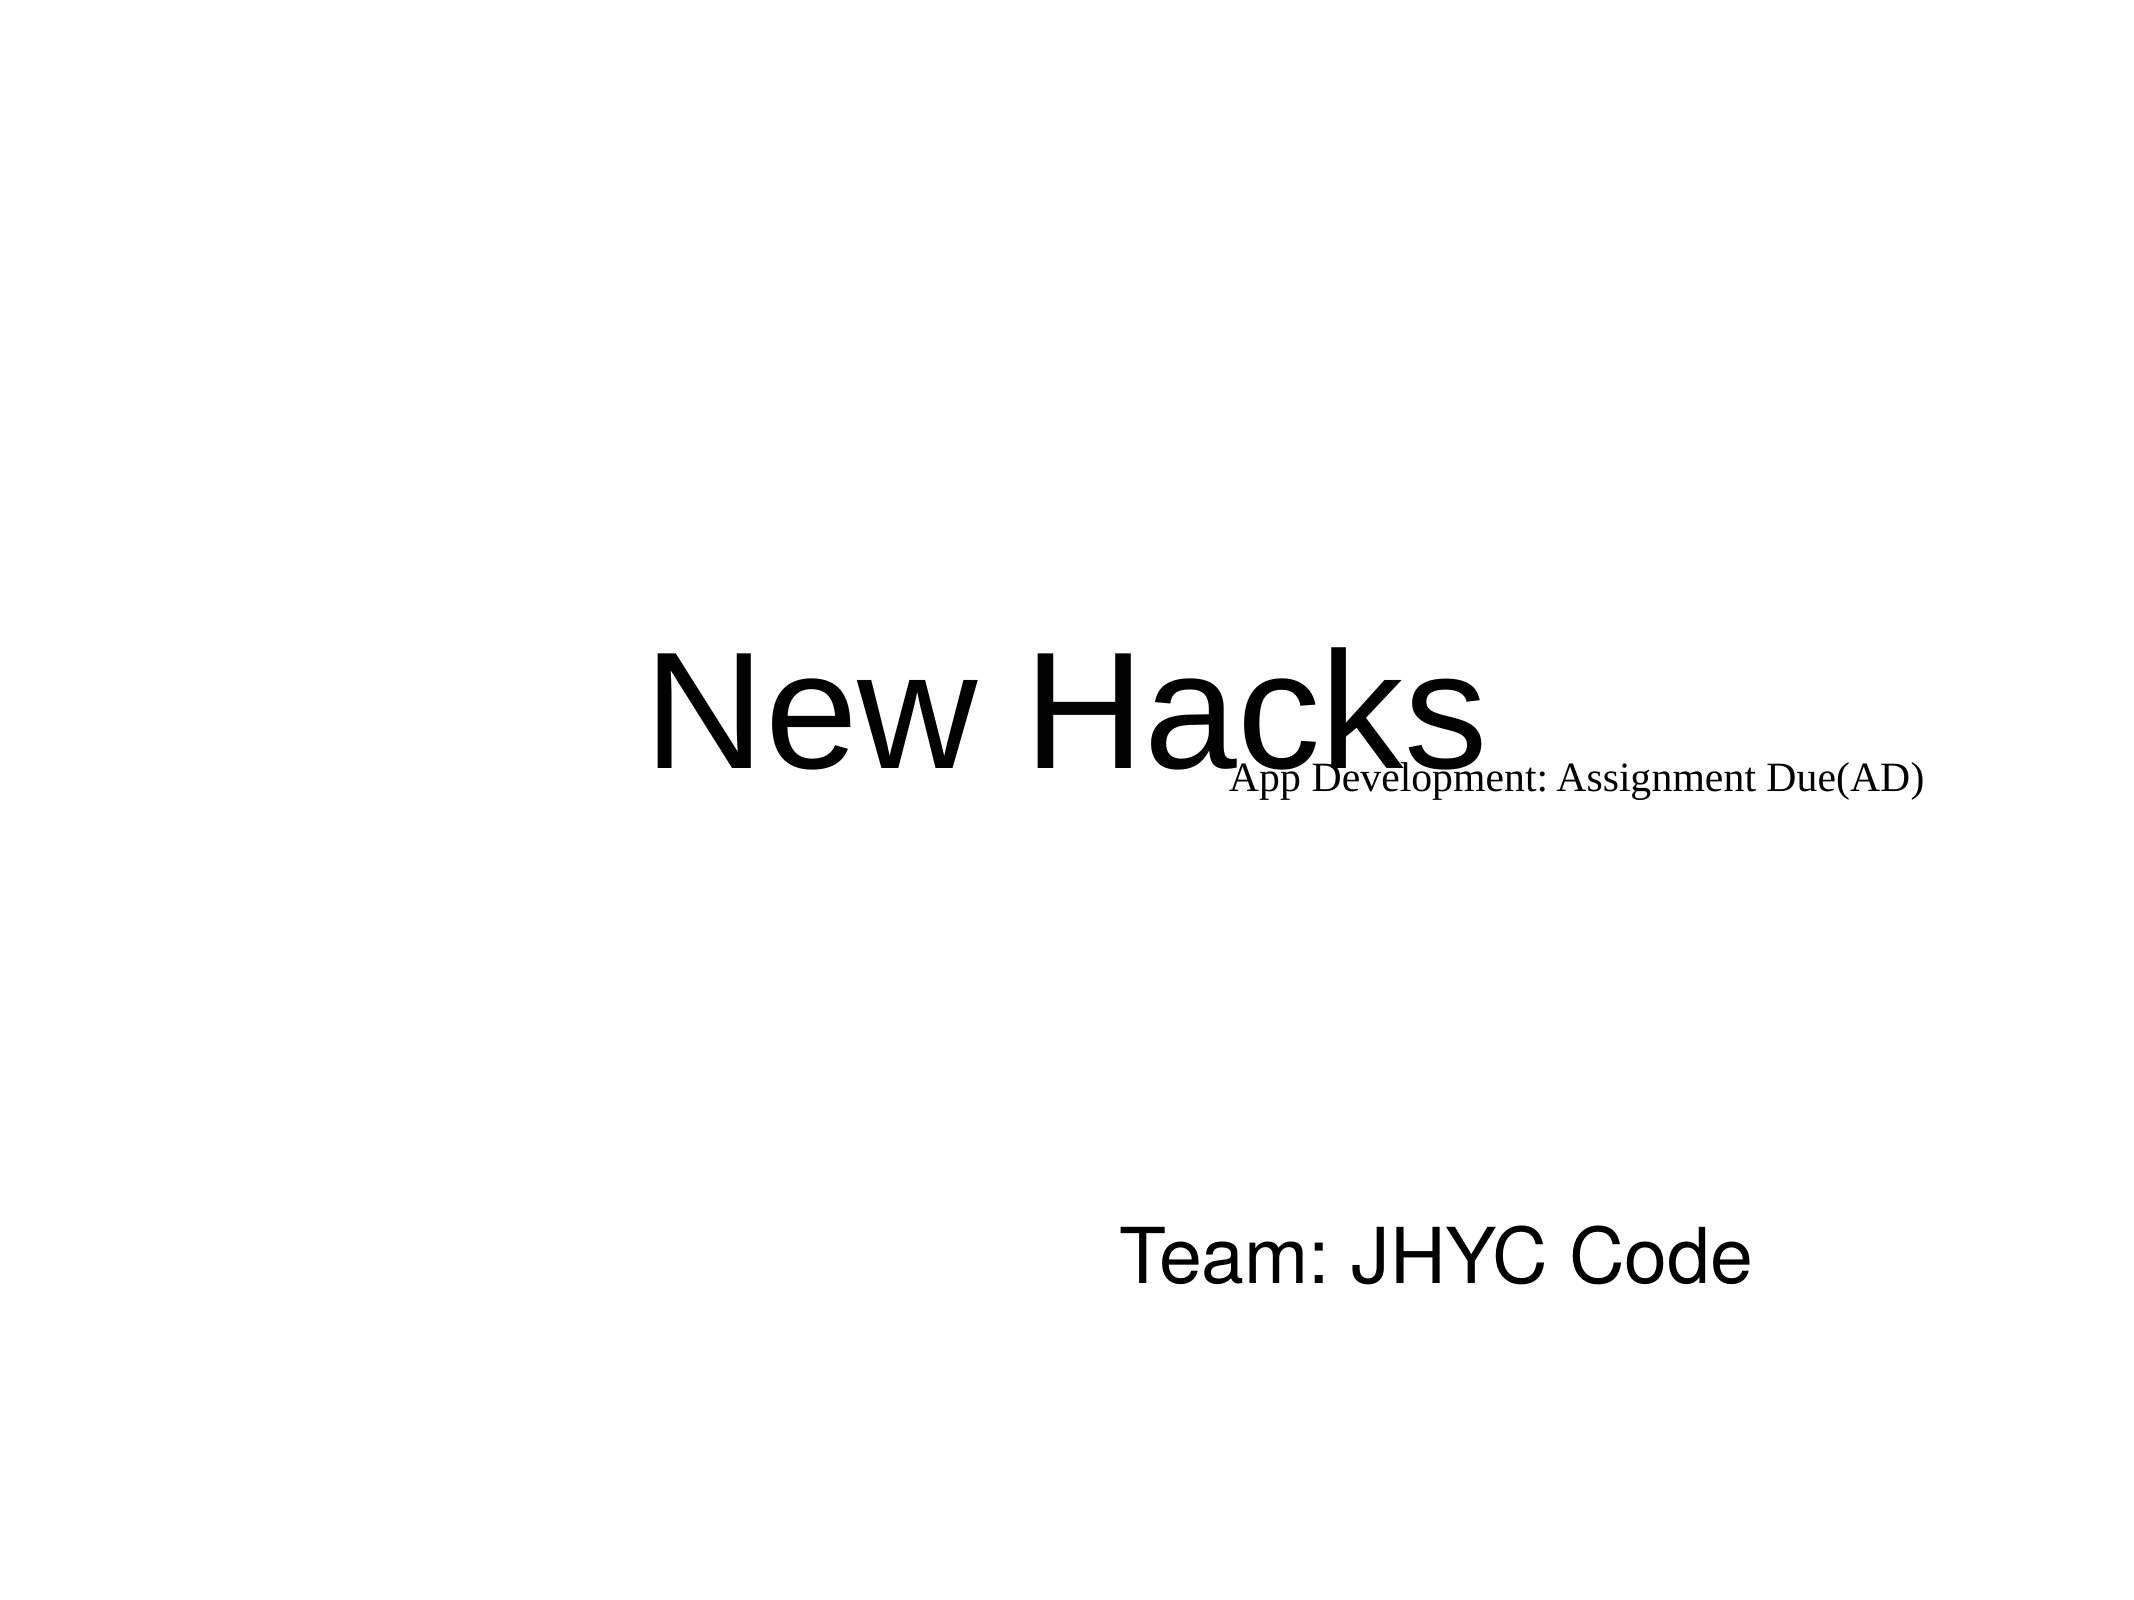

# New Hacks
App Development: Assignment Due(AD)
Team: JHYC Code